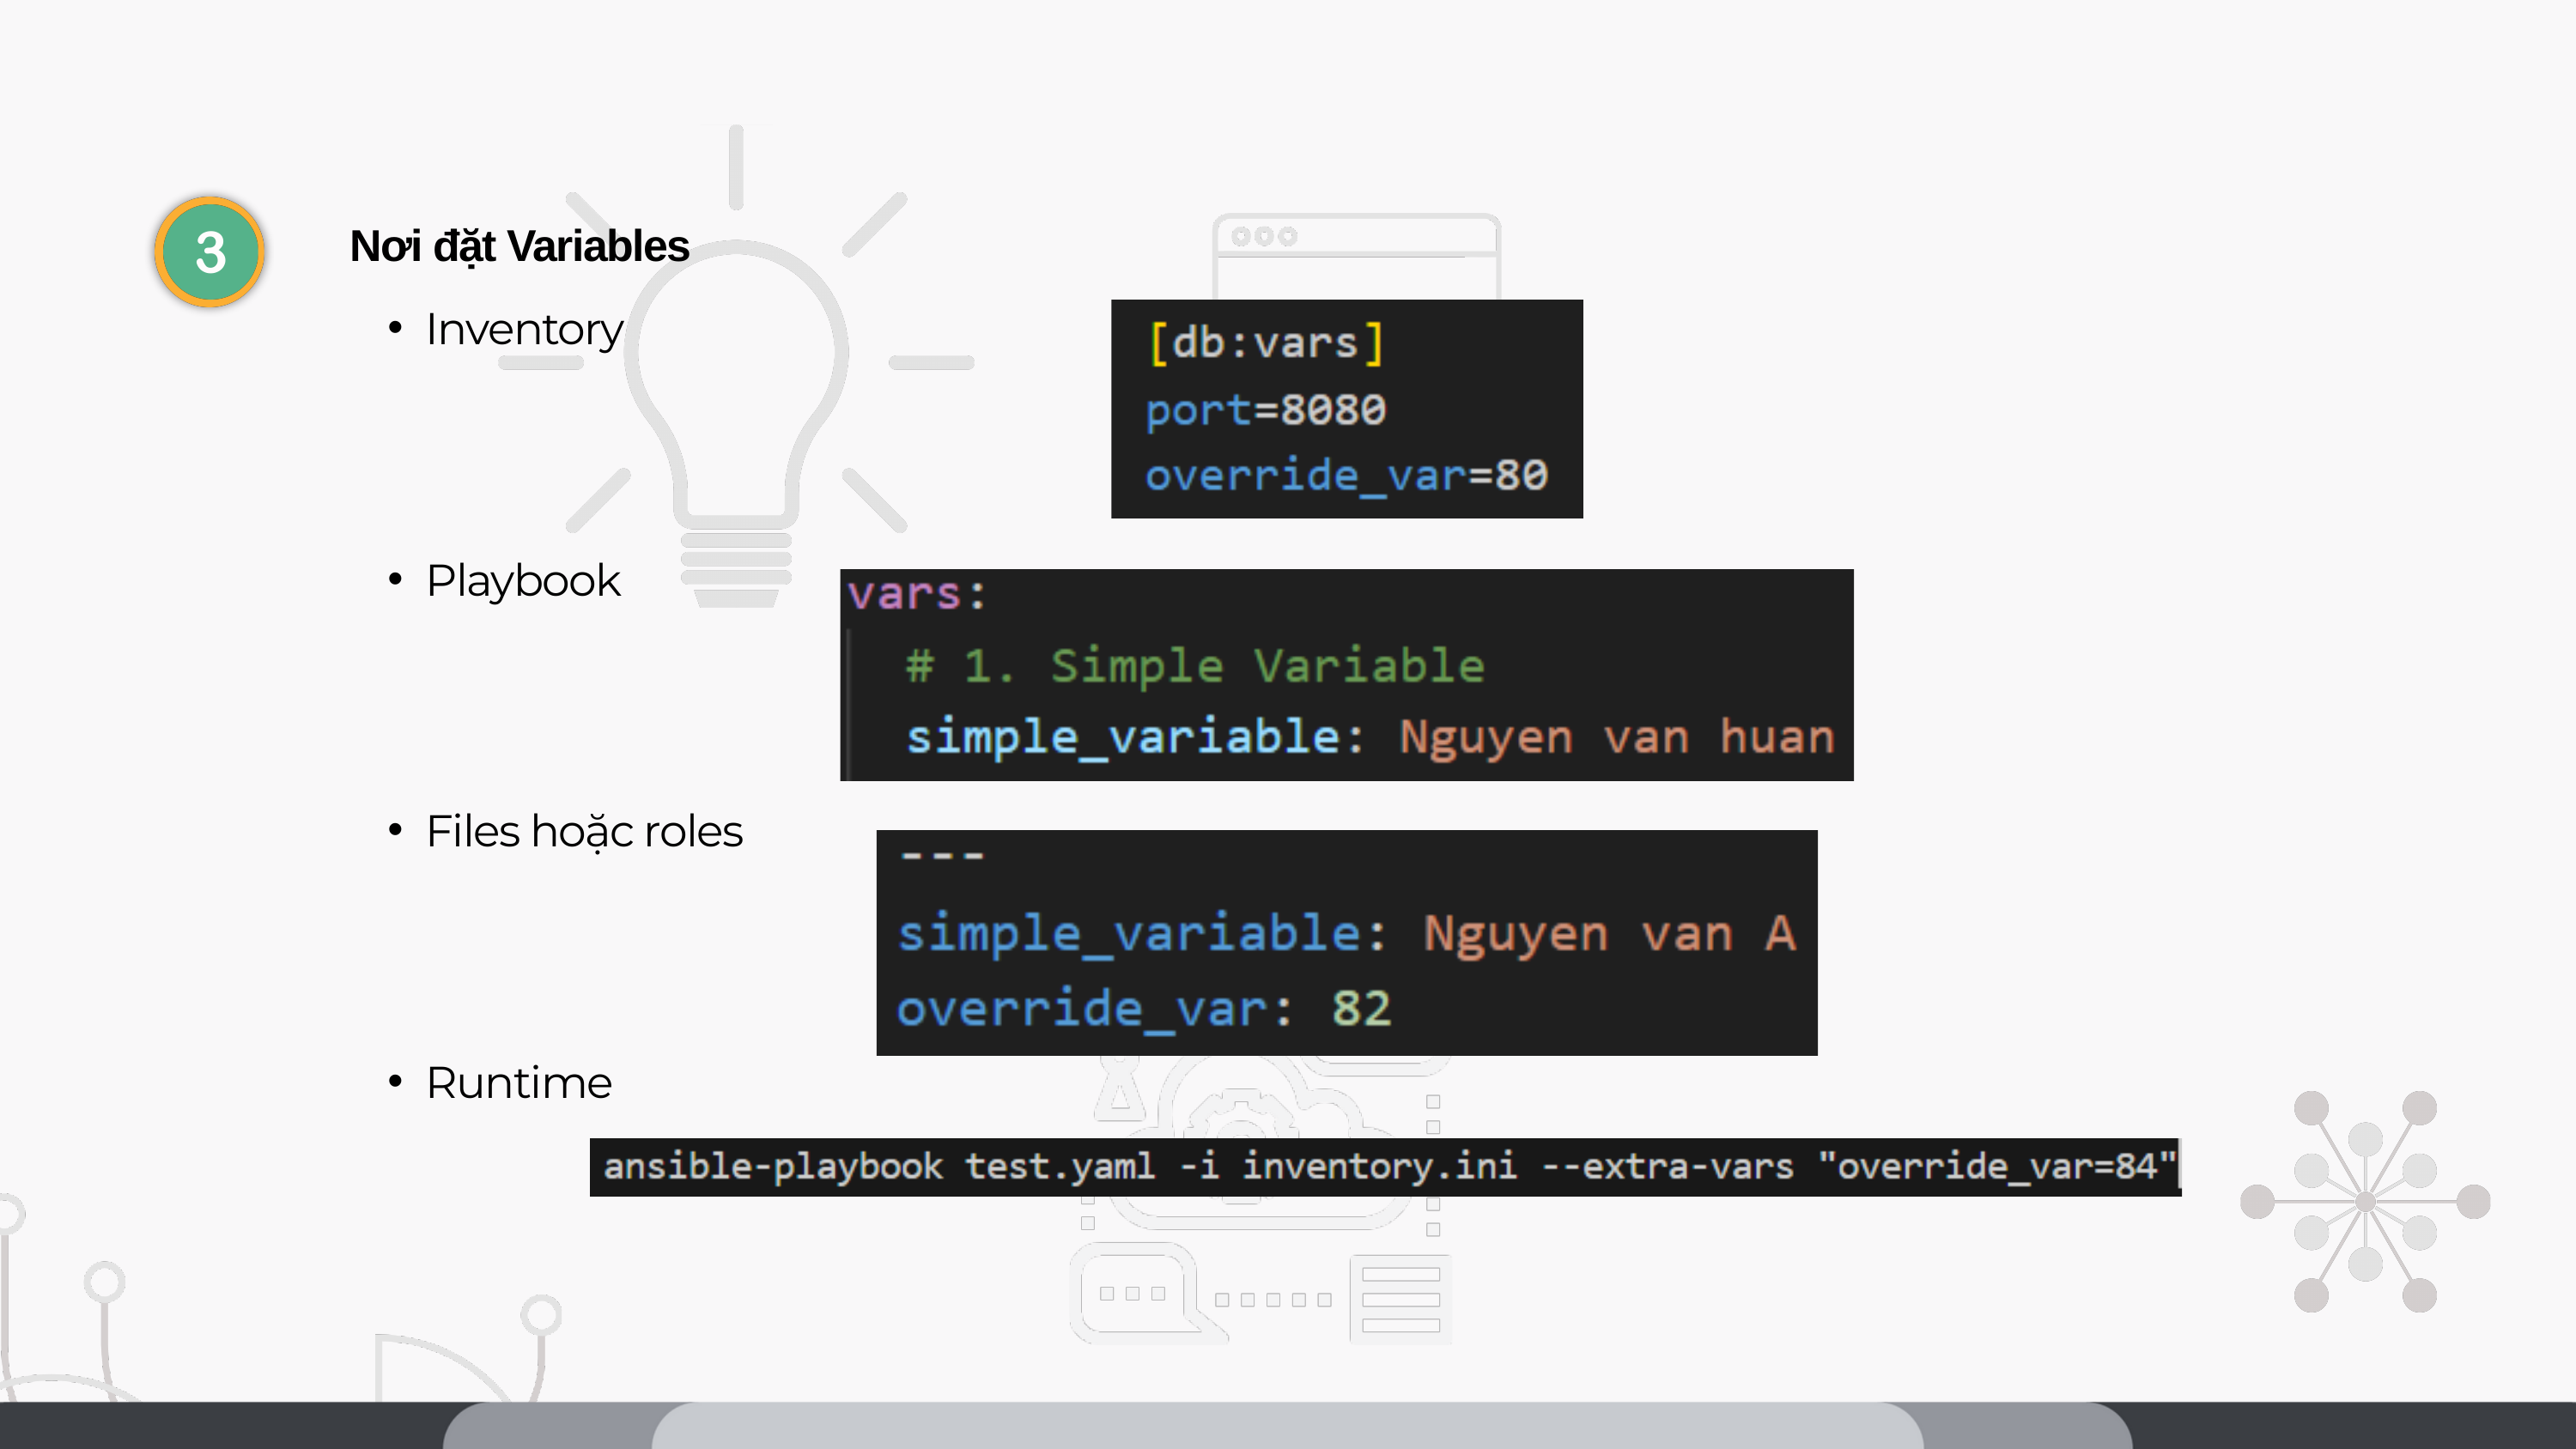

Nơi đặt Variables
Inventory

Playbook

Files hoặc roles

Runtime